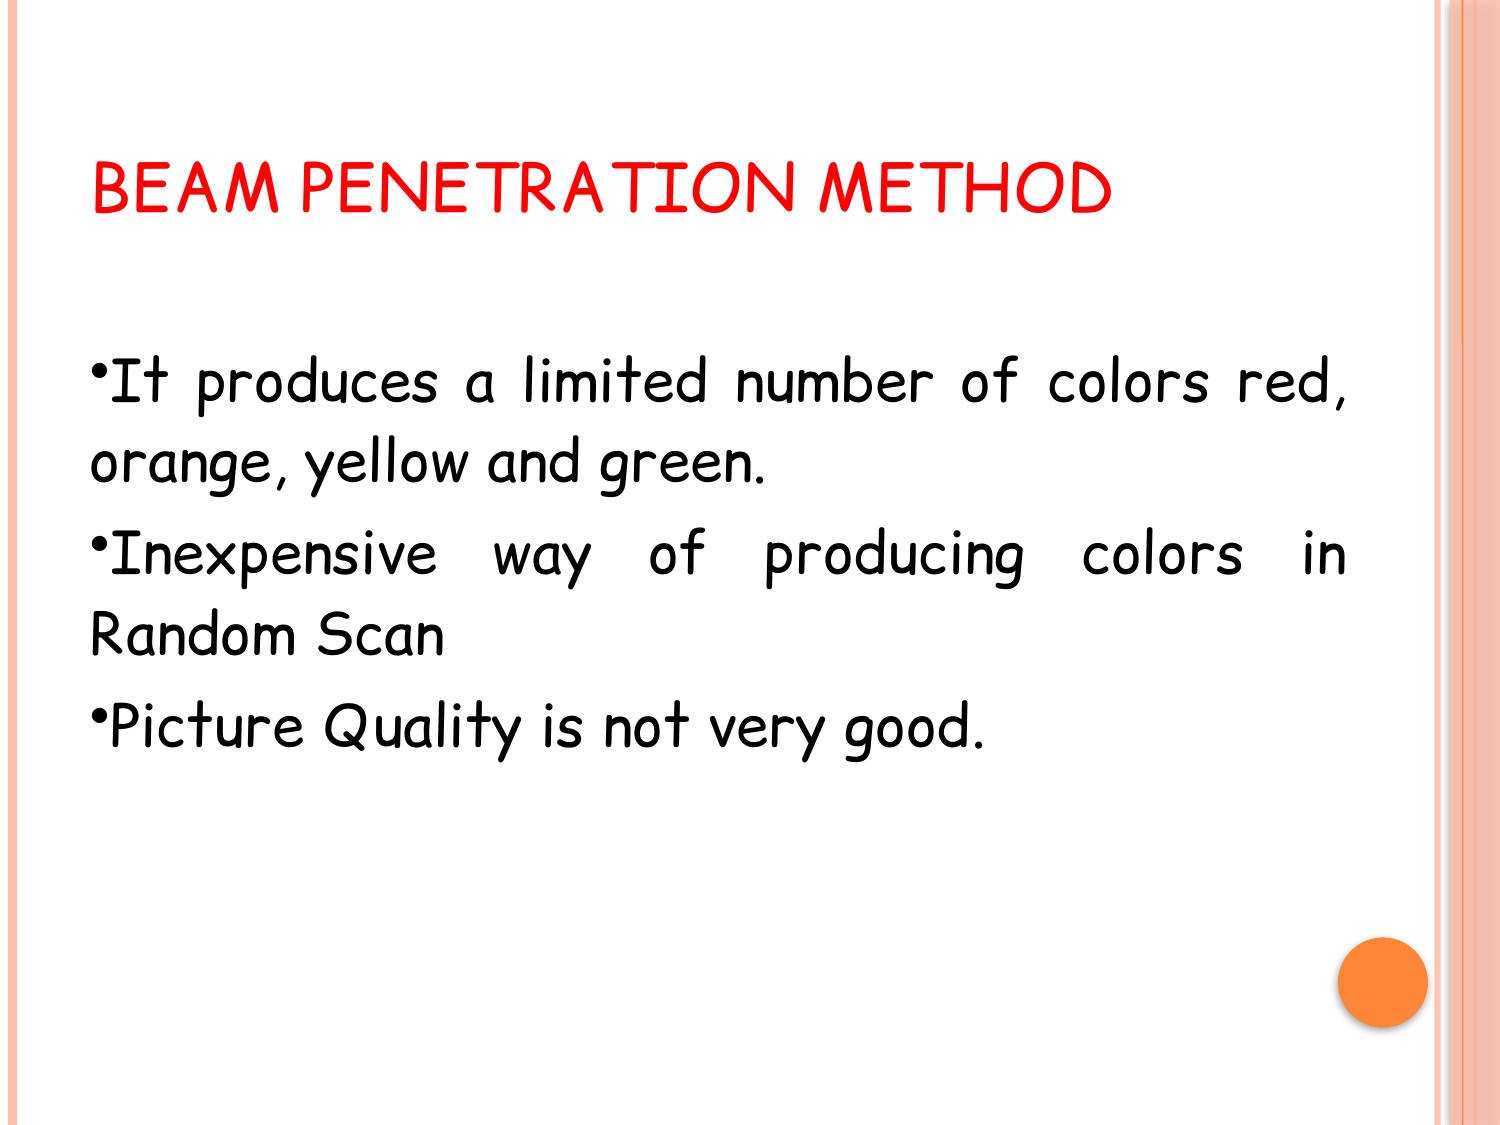

# Beam Penetration Method
It produces a limited number of colors red, orange, yellow and green.
Inexpensive way of producing colors in Random Scan
Picture Quality is not very good.